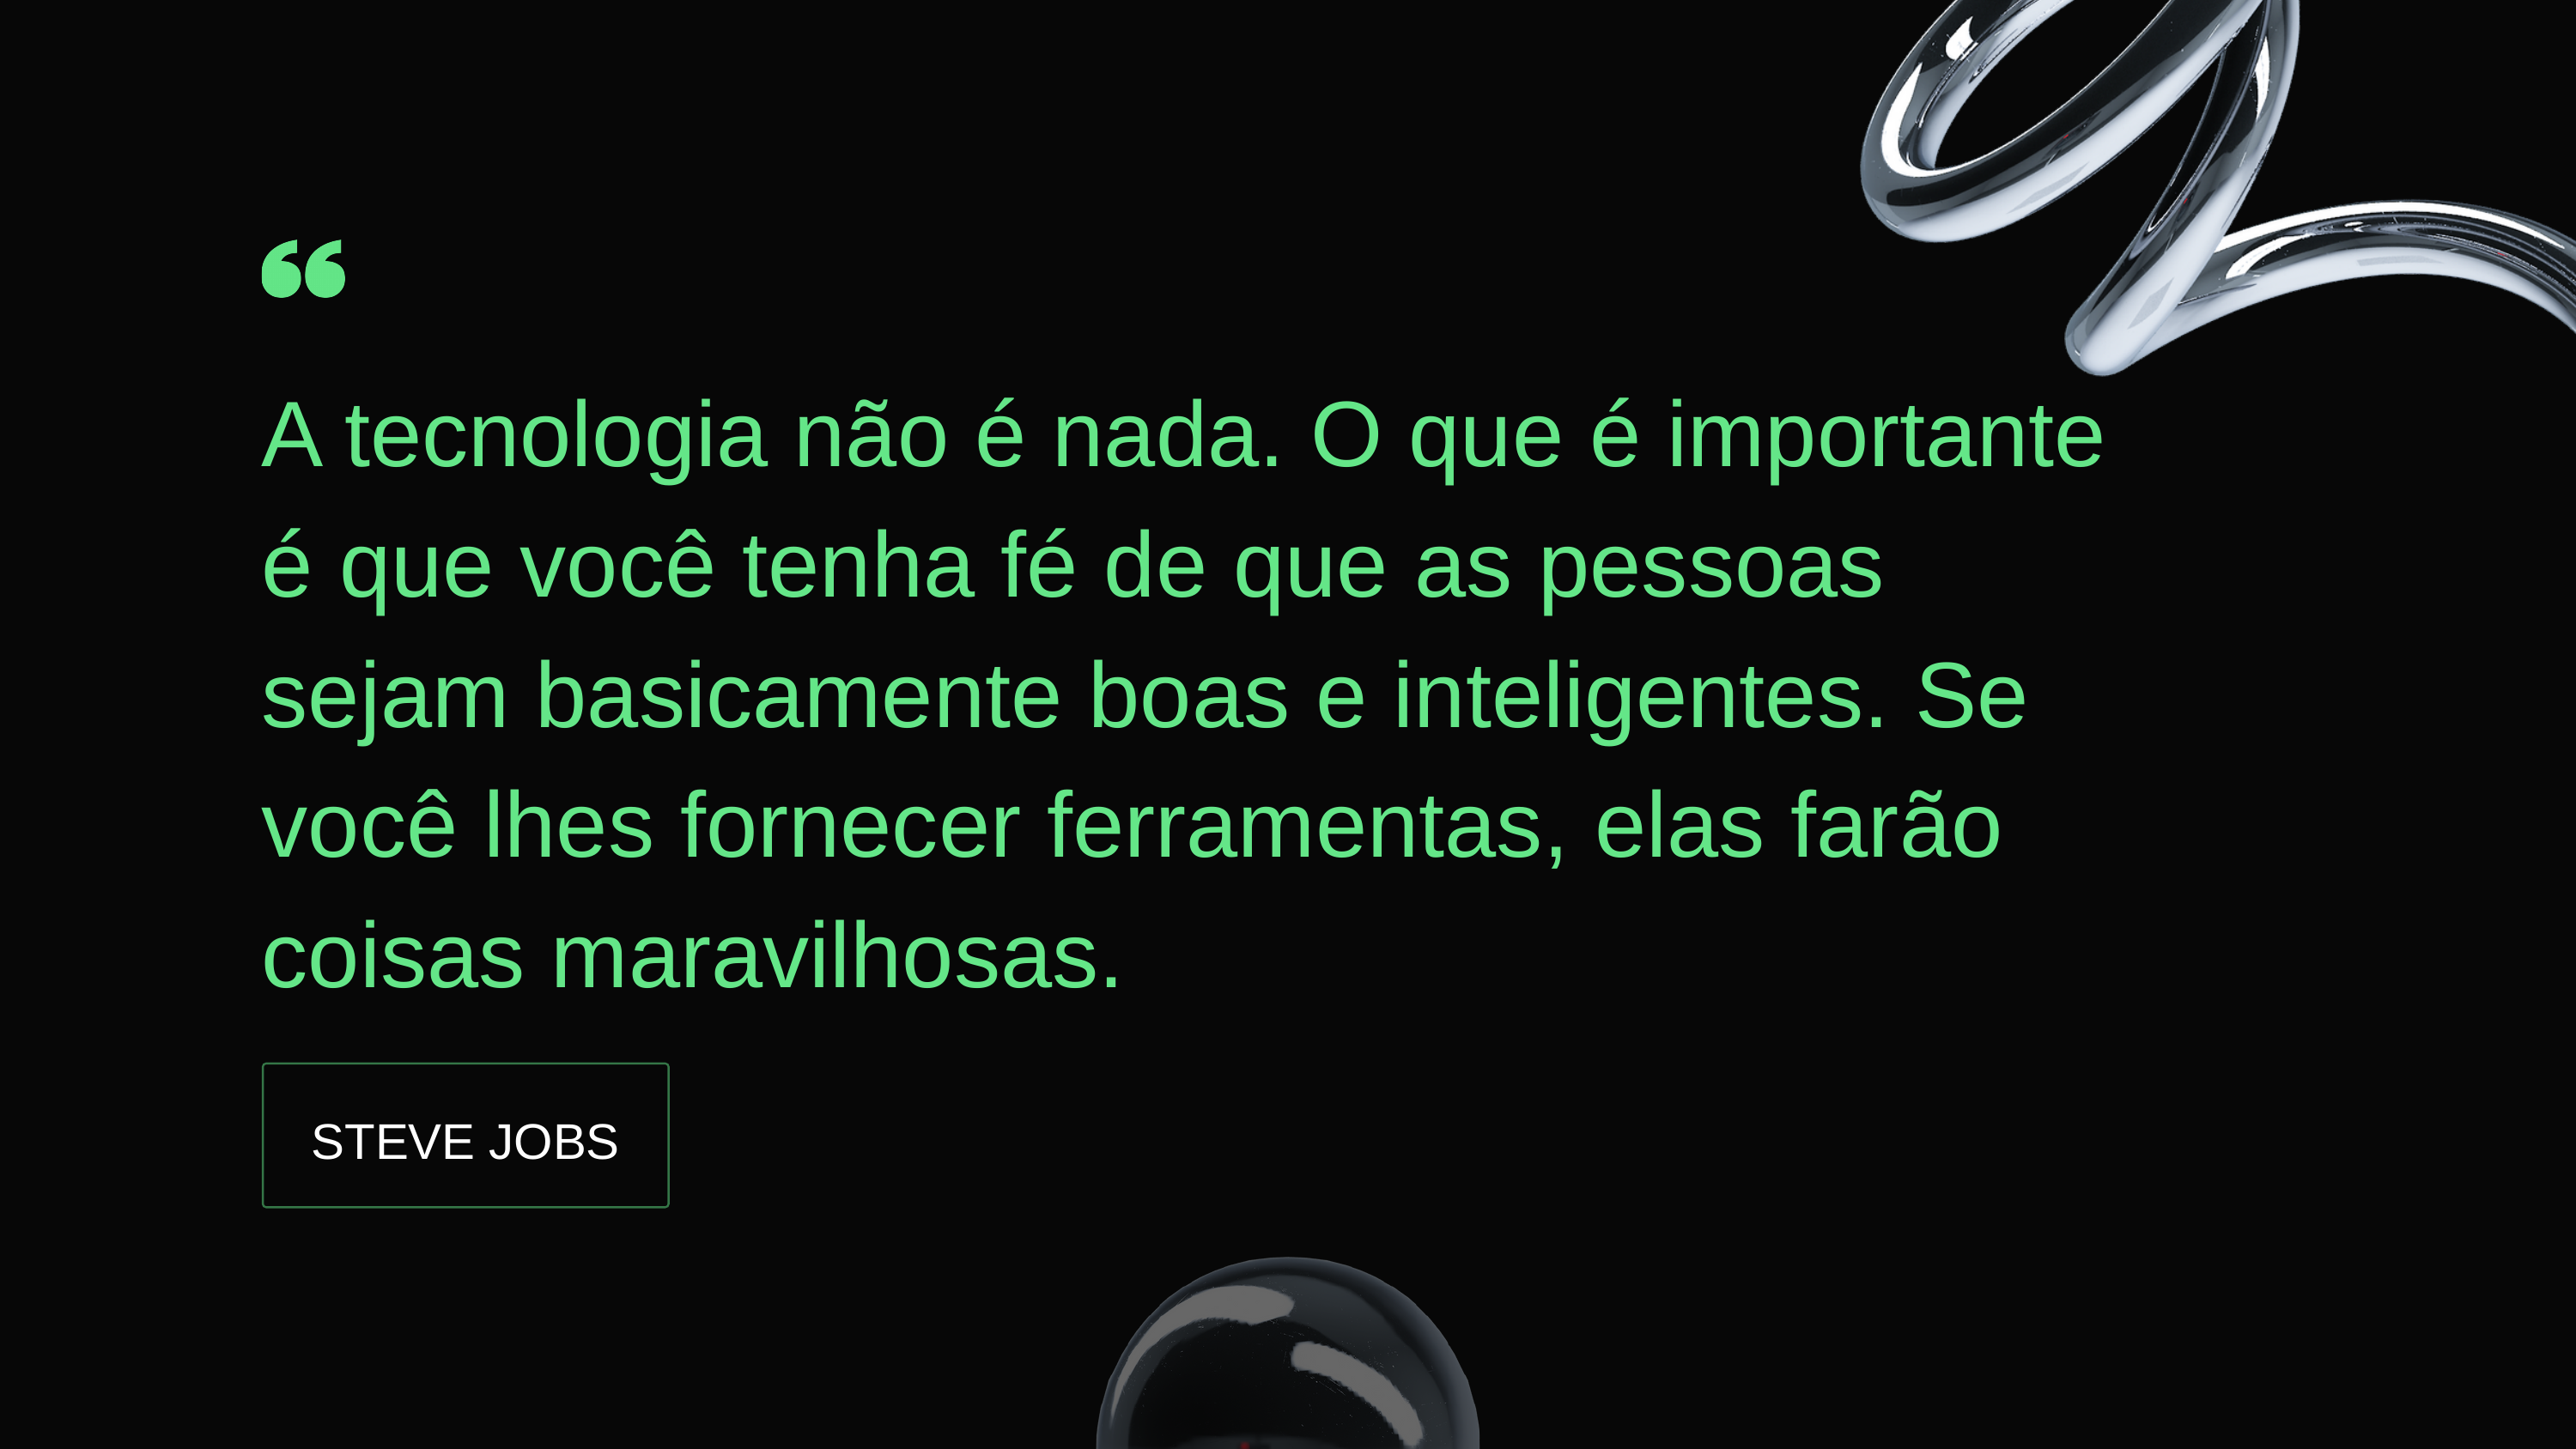

A tecnologia não é nada. O que é importante é que você tenha fé de que as pessoas sejam basicamente boas e inteligentes. Se você lhes fornecer ferramentas, elas farão coisas maravilhosas.

STEVE JOBS